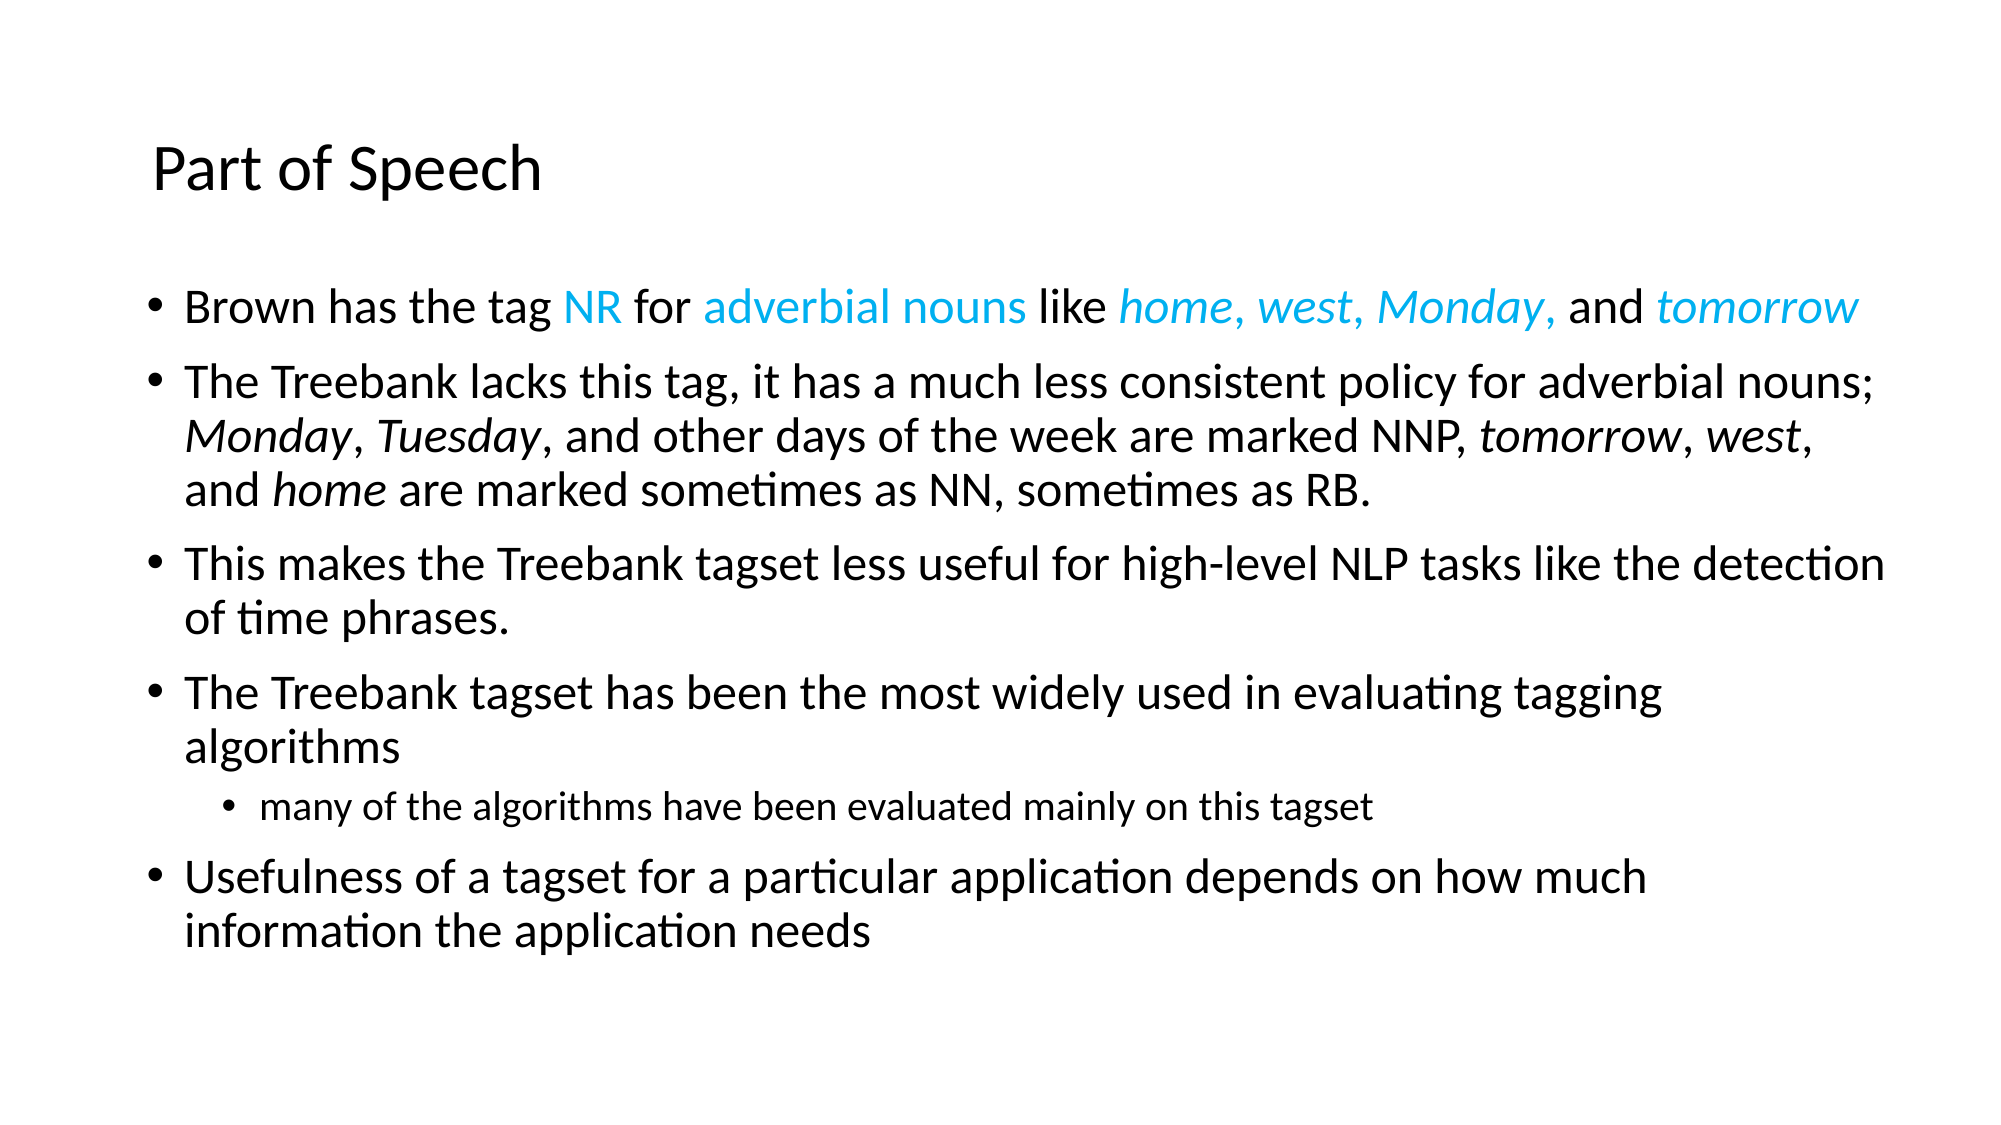

# Part of Speech
Brown has the tag NR for adverbial nouns like home, west, Monday, and tomorrow
The Treebank lacks this tag, it has a much less consistent policy for adverbial nouns; Monday, Tuesday, and other days of the week are marked NNP, tomorrow, west, and home are marked sometimes as NN, sometimes as RB.
This makes the Treebank tagset less useful for high-level NLP tasks like the detection of time phrases.
The Treebank tagset has been the most widely used in evaluating tagging algorithms
many of the algorithms have been evaluated mainly on this tagset
Usefulness of a tagset for a particular application depends on how much information the application needs